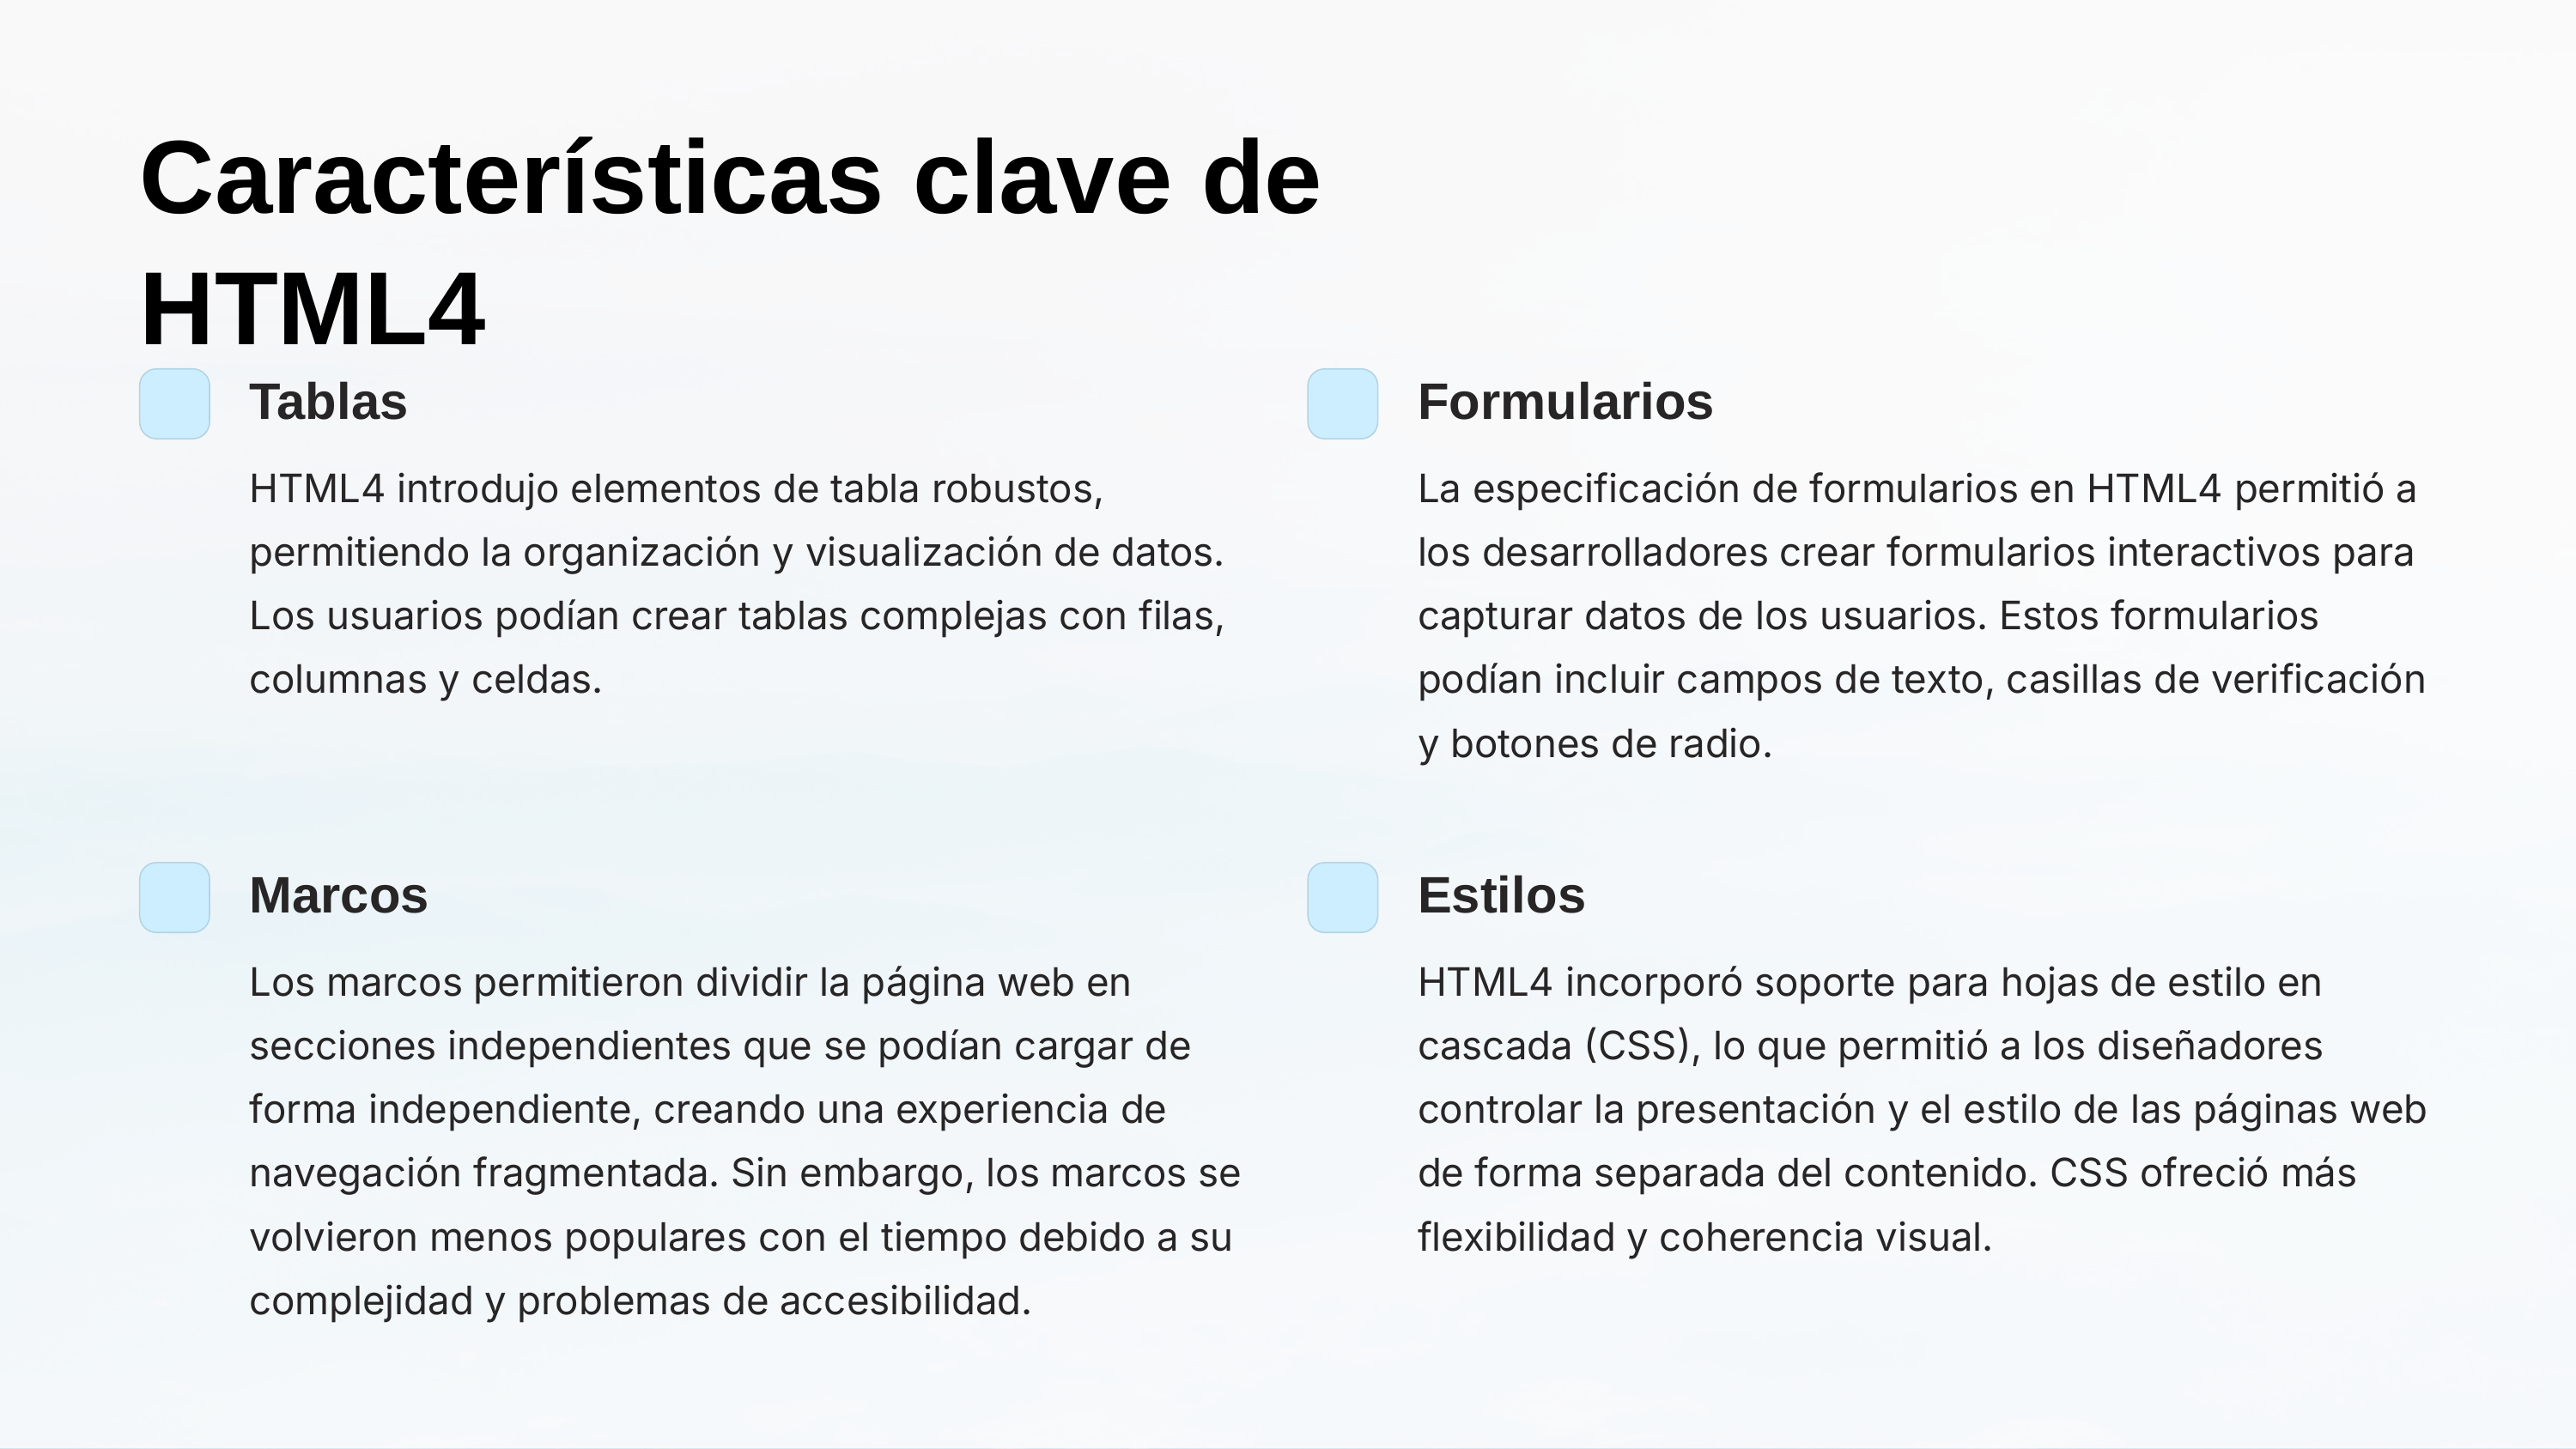

Características clave de HTML4
Tablas
Formularios

HTML4 introdujo elementos de tabla robustos, permitiendo la organización y visualización de datos. Los usuarios podían crear tablas complejas con filas, columnas y celdas.
La especificación de formularios en HTML4 permitió a los desarrolladores crear formularios interactivos para capturar datos de los usuarios. Estos formularios podían incluir campos de texto, casillas de verificación y botones de radio.
Marcos
Estilos

Los marcos permitieron dividir la página web en secciones independientes que se podían cargar de forma independiente, creando una experiencia de navegación fragmentada. Sin embargo, los marcos se volvieron menos populares con el tiempo debido a su complejidad y problemas de accesibilidad.
HTML4 incorporó soporte para hojas de estilo en cascada (CSS), lo que permitió a los diseñadores controlar la presentación y el estilo de las páginas web de forma separada del contenido. CSS ofreció más flexibilidad y coherencia visual.